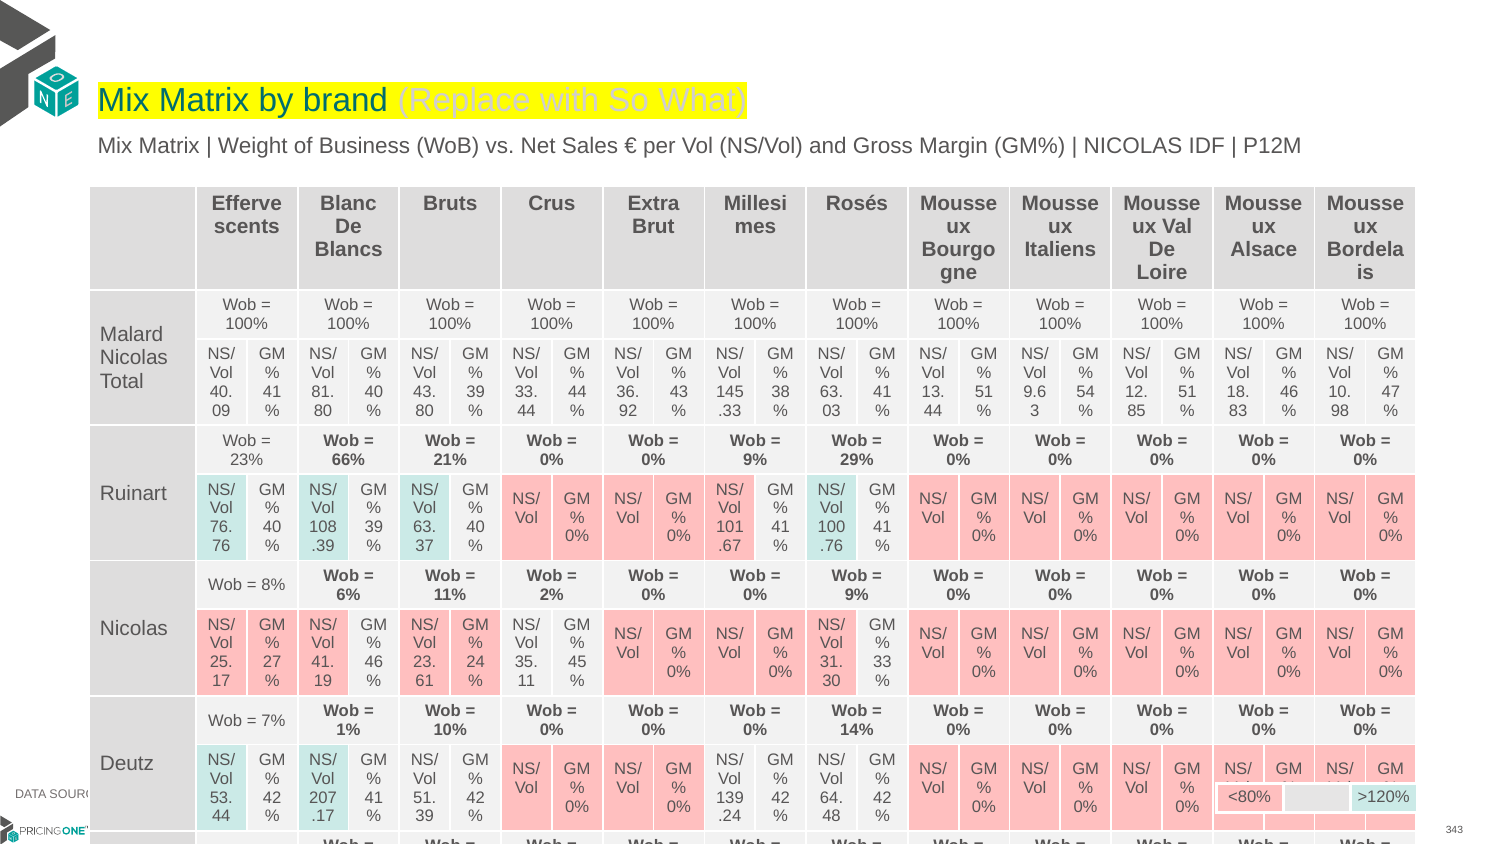

# Mix Matrix by brand (Replace with So What)
Mix Matrix | Weight of Business (WoB) vs. Net Sales € per Vol (NS/Vol) and Gross Margin (GM%) | NICOLAS IDF | P12M
|  | Effervescents |  | Blanc De Blancs |  | Bruts |  | Crus |  | Extra Brut |  | Millesimes |  | Rosés |  | Mousseux Bourgogne |  | Mousseux Italiens |  | Mousseux Val De Loire |  | Mousseux Alsace |  | Mousseux Bordelais |  |
| --- | --- | --- | --- | --- | --- | --- | --- | --- | --- | --- | --- | --- | --- | --- | --- | --- | --- | --- | --- | --- | --- | --- | --- | --- |
| Malard Nicolas Total | Wob = 100% |  | Wob = 100% |  | Wob = 100% |  | Wob = 100% |  | Wob = 100% |  | Wob = 100% |  | Wob = 100% |  | Wob = 100% |  | Wob = 100% |  | Wob = 100% |  | Wob = 100% |  | Wob = 100% |  |
|  | NS/Vol 40.09 | GM% 41% | NS/Vol 81.80 | GM% 40% | NS/Vol 43.80 | GM% 39% | NS/Vol 33.44 | GM% 44% | NS/Vol 36.92 | GM% 43% | NS/Vol 145.33 | GM% 38% | NS/Vol 63.03 | GM% 41% | NS/Vol 13.44 | GM% 51% | NS/Vol 9.63 | GM% 54% | NS/Vol 12.85 | GM% 51% | NS/Vol 18.83 | GM% 46% | NS/Vol 10.98 | GM% 47% |
| Ruinart | Wob = 23% |  | Wob = 66% |  | Wob = 21% |  | Wob = 0% |  | Wob = 0% |  | Wob = 9% |  | Wob = 29% |  | Wob = 0% |  | Wob = 0% |  | Wob = 0% |  | Wob = 0% |  | Wob = 0% |  |
|  | NS/Vol 76.76 | GM% 40% | NS/Vol 108.39 | GM% 39% | NS/Vol 63.37 | GM% 40% | NS/Vol | GM% 0% | NS/Vol | GM% 0% | NS/Vol 101.67 | GM% 41% | NS/Vol 100.76 | GM% 41% | NS/Vol | GM% 0% | NS/Vol | GM% 0% | NS/Vol | GM% 0% | NS/Vol | GM% 0% | NS/Vol | GM% 0% |
| Nicolas | Wob = 8% |  | Wob = 6% |  | Wob = 11% |  | Wob = 2% |  | Wob = 0% |  | Wob = 0% |  | Wob = 9% |  | Wob = 0% |  | Wob = 0% |  | Wob = 0% |  | Wob = 0% |  | Wob = 0% |  |
|  | NS/Vol 25.17 | GM% 27% | NS/Vol 41.19 | GM% 46% | NS/Vol 23.61 | GM% 24% | NS/Vol 35.11 | GM% 45% | NS/Vol | GM% 0% | NS/Vol | GM% 0% | NS/Vol 31.30 | GM% 33% | NS/Vol | GM% 0% | NS/Vol | GM% 0% | NS/Vol | GM% 0% | NS/Vol | GM% 0% | NS/Vol | GM% 0% |
| Deutz | Wob = 7% |  | Wob = 1% |  | Wob = 10% |  | Wob = 0% |  | Wob = 0% |  | Wob = 0% |  | Wob = 14% |  | Wob = 0% |  | Wob = 0% |  | Wob = 0% |  | Wob = 0% |  | Wob = 0% |  |
|  | NS/Vol 53.44 | GM% 42% | NS/Vol 207.17 | GM% 41% | NS/Vol 51.39 | GM% 42% | NS/Vol | GM% 0% | NS/Vol | GM% 0% | NS/Vol 139.24 | GM% 42% | NS/Vol 64.48 | GM% 42% | NS/Vol | GM% 0% | NS/Vol | GM% 0% | NS/Vol | GM% 0% | NS/Vol | GM% 0% | NS/Vol | GM% 0% |
| Laurent Perrier | Wob = 5% |  | Wob = 0% |  | Wob = 7% |  | Wob = 0% |  | Wob = 0% |  | Wob = 3% |  | Wob = 9% |  | Wob = 0% |  | Wob = 0% |  | Wob = 0% |  | Wob = 0% |  | Wob = 0% |  |
|  | NS/Vol 51.92 | GM% 41% | NS/Vol 119.14 | GM% 43% | NS/Vol 48.03 | GM% 41% | NS/Vol | GM% 0% | NS/Vol | GM% 0% | NS/Vol 68.19 | GM% 41% | NS/Vol 89.44 | GM% 39% | NS/Vol | GM% 0% | NS/Vol | GM% 0% | NS/Vol | GM% 0% | NS/Vol | GM% 0% | NS/Vol | GM% 0% |
| Malard | Wob = 5% |  | Wob = 6% |  | Wob = 0% |  | Wob = 70% |  | Wob = 0% |  | Wob = 8% |  | Wob = 4% |  | Wob = 0% |  | Wob = 0% |  | Wob = 0% |  | Wob = 0% |  | Wob = 0% |  |
|  | NS/Vol 35.11 | GM% 43% | NS/Vol 39.06 | GM% 43% | NS/Vol 61.11 | GM% 28% | NS/Vol 33.25 | GM% 43% | NS/Vol | GM% 0% | NS/Vol 41.06 | GM% 41% | NS/Vol 38.79 | GM% 43% | NS/Vol | GM% 0% | NS/Vol | GM% 0% | NS/Vol | GM% 0% | NS/Vol | GM% 0% | NS/Vol | GM% 0% |
| All Others | Wob = 4% |  | Wob = 0% |  | Wob = 4% |  | Wob = 0% |  | Wob = 0% |  | Wob = 1% |  | Wob = 0% |  | Wob = 0% |  | Wob = 38% |  | Wob = 21% |  | Wob = 0% |  | Wob = 0% |  |
|  | NS/Vol 18.48 | GM% 47% | NS/Vol 52.40 | GM% 44% | NS/Vol 42.30 | GM% 41% | NS/Vol | GM% 0% | NS/Vol | GM% 0% | NS/Vol 184.85 | GM% 41% | NS/Vol 244.24 | GM% 41% | NS/Vol | GM% 0% | NS/Vol 7.93 | GM% 57% | NS/Vol 13.77 | GM% 52% | NS/Vol | GM% 0% | NS/Vol | GM% 0% |
| Nicolas Feuillatte | Wob = 4% |  | Wob = 0% |  | Wob = 1% |  | Wob = 0% |  | Wob = 76% |  | Wob = 0% |  | Wob = 6% |  | Wob = 0% |  | Wob = 0% |  | Wob = 0% |  | Wob = 0% |  | Wob = 0% |  |
|  | NS/Vol 35.46 | GM% 44% | NS/Vol | GM% 0% | NS/Vol 37.87 | GM% 42% | NS/Vol | GM% 0% | NS/Vol 34.64 | GM% 45% | NS/Vol 150.00 | GM% 39% | NS/Vol 40.54 | GM% 44% | NS/Vol | GM% 0% | NS/Vol | GM% 0% | NS/Vol | GM% 0% | NS/Vol | GM% 0% | NS/Vol | GM% 0% |
| Roederer | Wob = 3% |  | Wob = 0% |  | Wob = 3% |  | Wob = 0% |  | Wob = 0% |  | Wob = 26% |  | Wob = 3% |  | Wob = 0% |  | Wob = 0% |  | Wob = 0% |  | Wob = 0% |  | Wob = 0% |  |
|  | NS/Vol 86.25 | GM% 42% | NS/Vol | GM% 0% | NS/Vol 64.24 | GM% 43% | NS/Vol | GM% 0% | NS/Vol | GM% 0% | NS/Vol 174.40 | GM% 40% | NS/Vol 661.33 | GM% 40% | NS/Vol | GM% 0% | NS/Vol | GM% 0% | NS/Vol | GM% 0% | NS/Vol | GM% 0% | NS/Vol | GM% 0% |
| Heidsieck & Co Monopole | Wob = 3% |  | Wob = 0% |  | Wob = 5% |  | Wob = 0% |  | Wob = 0% |  | Wob = 0% |  | Wob = 0% |  | Wob = 0% |  | Wob = 0% |  | Wob = 0% |  | Wob = 0% |  | Wob = 0% |  |
|  | NS/Vol 33.83 | GM% 40% | NS/Vol | GM% 0% | NS/Vol 33.83 | GM% 40% | NS/Vol | GM% 0% | NS/Vol | GM% 0% | NS/Vol | GM% 0% | NS/Vol | GM% 0% | NS/Vol | GM% 0% | NS/Vol | GM% 0% | NS/Vol | GM% 0% | NS/Vol | GM% 0% | NS/Vol | GM% 0% |
| Ayala | Wob = 3% |  | Wob = 2% |  | Wob = 4% |  | Wob = 0% |  | Wob = 0% |  | Wob = 0% |  | Wob = 0% |  | Wob = 0% |  | Wob = 0% |  | Wob = 0% |  | Wob = 0% |  | Wob = 0% |  |
|  | NS/Vol 42.47 | GM% 41% | NS/Vol 83.31 | GM% 40% | NS/Vol 41.50 | GM% 41% | NS/Vol | GM% 0% | NS/Vol | GM% 0% | NS/Vol | GM% 0% | NS/Vol 61.21 | GM% 42% | NS/Vol | GM% 0% | NS/Vol | GM% 0% | NS/Vol | GM% 0% | NS/Vol | GM% 0% | NS/Vol | GM% 0% |
| Taittinger | Wob = 3% |  | Wob = 1% |  | Wob = 4% |  | Wob = 0% |  | Wob = 0% |  | Wob = 0% |  | Wob = 0% |  | Wob = 0% |  | Wob = 0% |  | Wob = 0% |  | Wob = 0% |  | Wob = 0% |  |
|  | NS/Vol 51.75 | GM% 40% | NS/Vol 240.39 | GM% 45% | NS/Vol 49.84 | GM% 40% | NS/Vol | GM% 0% | NS/Vol | GM% 0% | NS/Vol | GM% 0% | NS/Vol 279.17 | GM% 39% | NS/Vol | GM% 0% | NS/Vol | GM% 0% | NS/Vol | GM% 0% | NS/Vol | GM% 0% | NS/Vol | GM% 0% |
| De Bligny | Wob = 2% |  | Wob = 2% |  | Wob = 4% |  | Wob = 0% |  | Wob = 0% |  | Wob = 0% |  | Wob = 0% |  | Wob = 0% |  | Wob = 0% |  | Wob = 0% |  | Wob = 0% |  | Wob = 0% |  |
|  | NS/Vol 34.87 | GM% 45% | NS/Vol 44.17 | GM% 45% | NS/Vol 34.06 | GM% 45% | NS/Vol | GM% 0% | NS/Vol | GM% 0% | NS/Vol | GM% 0% | NS/Vol 33.96 | GM% 46% | NS/Vol | GM% 0% | NS/Vol | GM% 0% | NS/Vol | GM% 0% | NS/Vol | GM% 0% | NS/Vol | GM% 0% |
DATA SOURCE: Client P&L
| <80% |  | >120% |
| --- | --- | --- |

14/01/2024
343